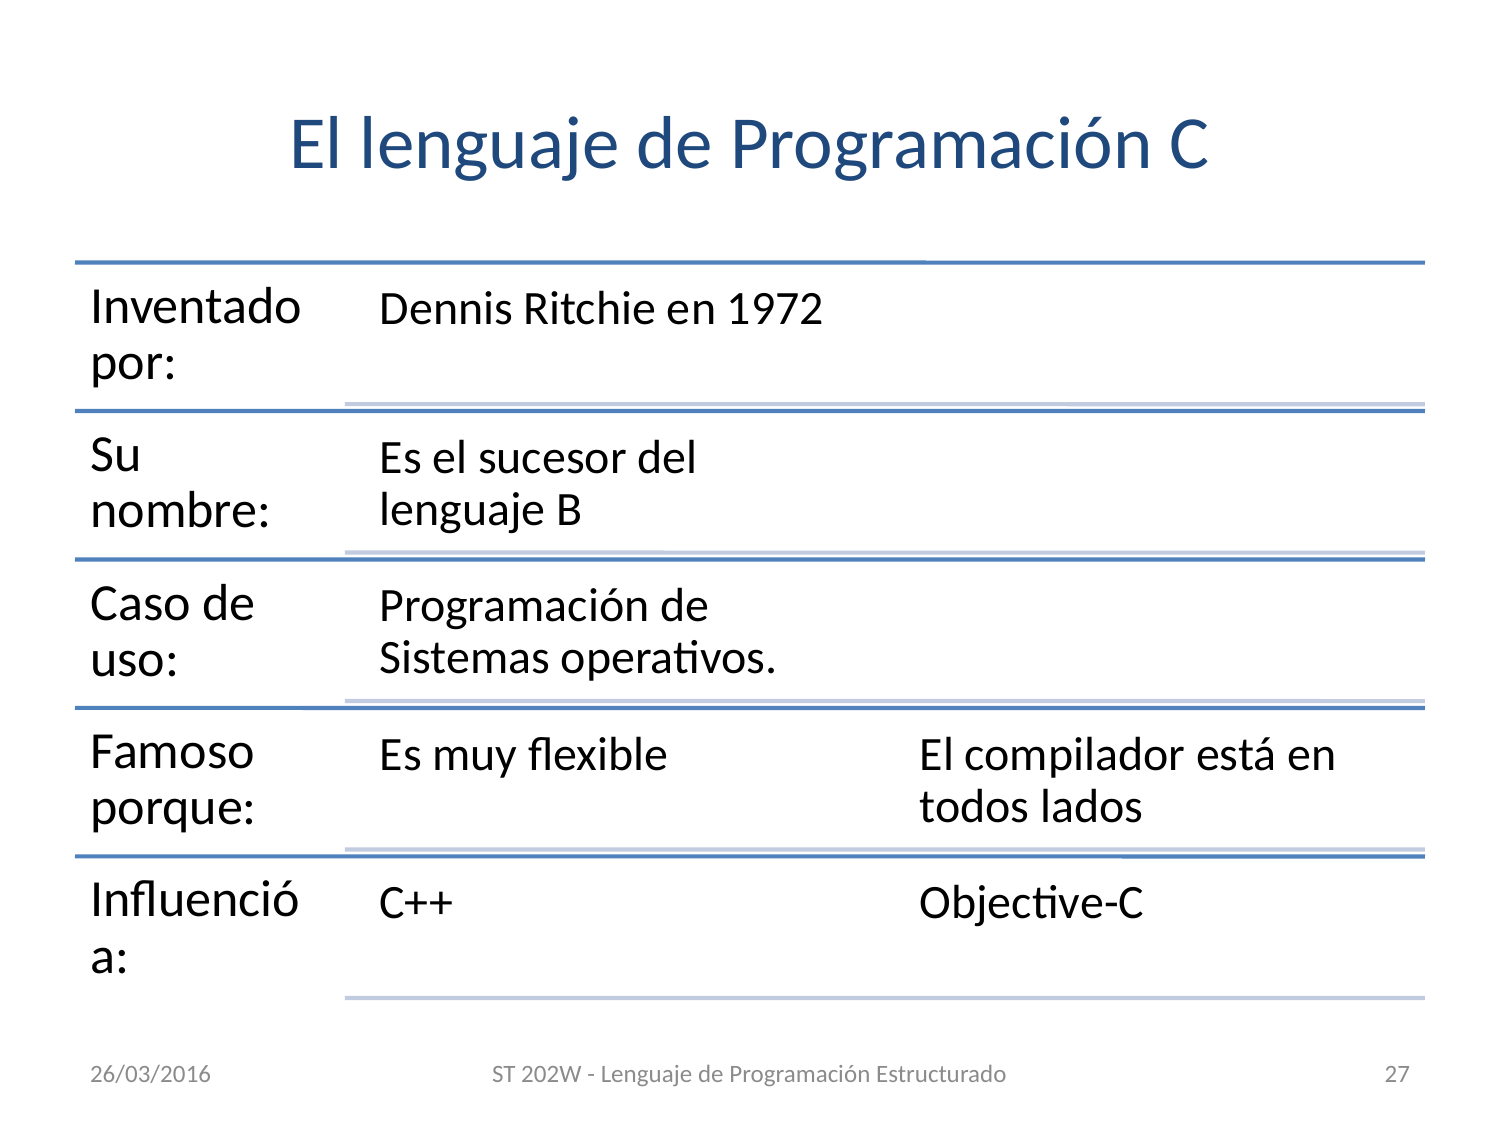

# El lenguaje de Programación C
Inventado por:
Dennis Ritchie en 1972
Su nombre:
Es el sucesor del lenguaje B
Caso de uso:
Programación de Sistemas operativos.
Famoso porque:
Es muy flexible
El compilador está en todos lados
Influenció a:
C++
Objective-C
26/03/2016
ST 202W - Lenguaje de Programación Estructurado
27